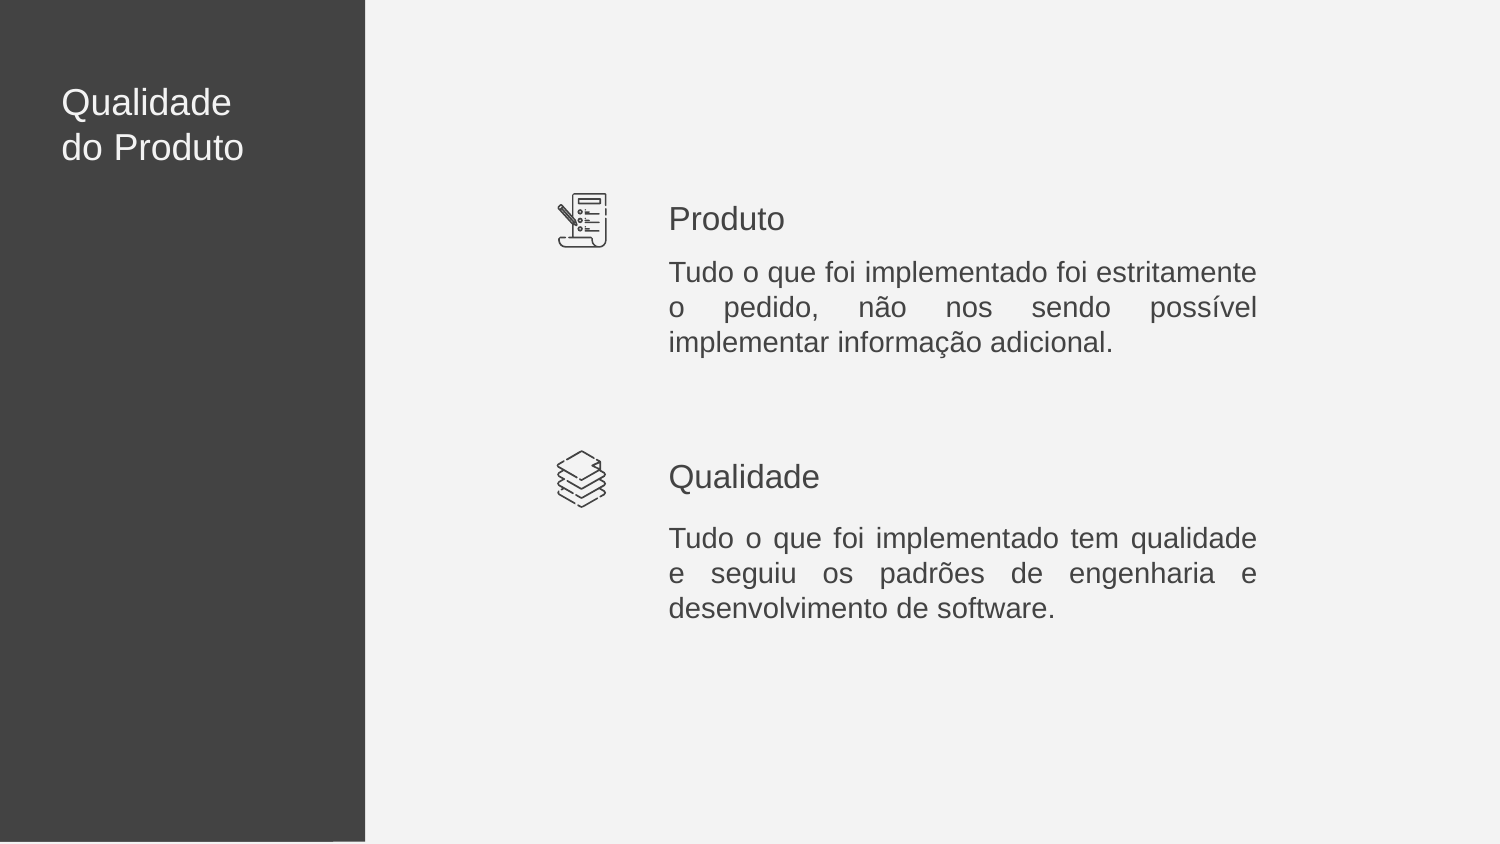

Qualidade do Produto
# Produto

Tudo o que foi implementado foi estritamente o pedido, não nos sendo possível implementar informação adicional.
Qualidade

Tudo o que foi implementado tem qualidade e seguiu os padrões de engenharia e desenvolvimento de software.